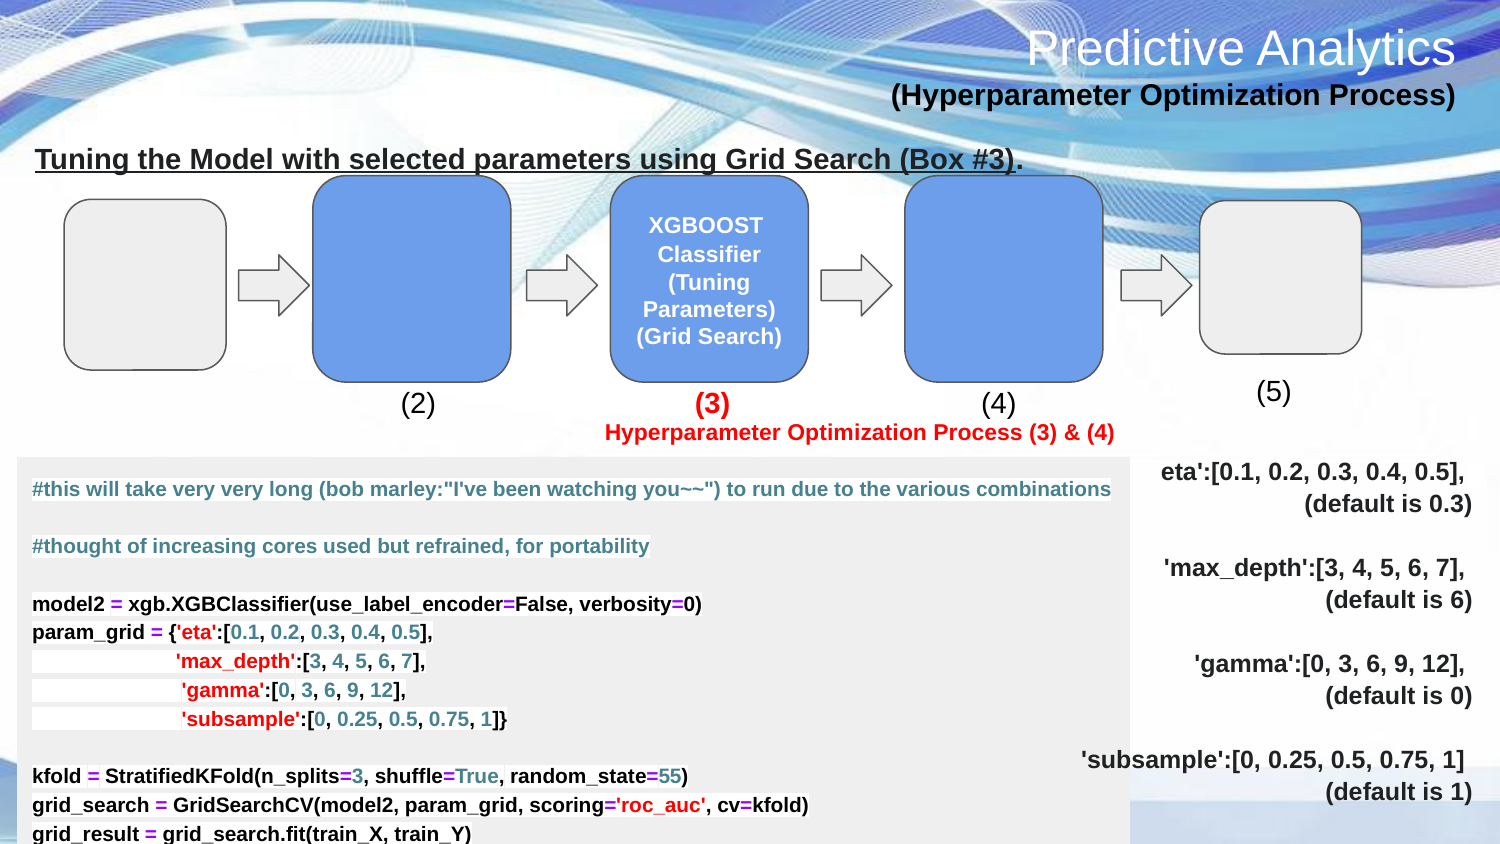

# Predictive Analytics (Hyperparameter Optimization Process)
Tuning the Model with selected parameters using Grid Search (Box #3).

XGBOOST
Classifier
(Tuning Parameters)
(Grid Search)

(5)

(2)
(3)
(4)
Hyperparameter Optimization Process (3) & (4)
eta':[0.1, 0.2, 0.3, 0.4, 0.5],
(default is 0.3)
'max_depth':[3, 4, 5, 6, 7],
(default is 6)
'gamma':[0, 3, 6, 9, 12],
(default is 0)
'subsample':[0, 0.25, 0.5, 0.75, 1]
(default is 1)
#this will take very very long (bob marley:"I've been watching you~~") to run due to the various combinations
#thought of increasing cores used but refrained, for portability
model2 = xgb.XGBClassifier(use_label_encoder=False, verbosity=0)
param_grid = {'eta':[0.1, 0.2, 0.3, 0.4, 0.5],
                         'max_depth':[3, 4, 5, 6, 7],
                          'gamma':[0, 3, 6, 9, 12],
                          'subsample':[0, 0.25, 0.5, 0.75, 1]}
kfold = StratifiedKFold(n_splits=3, shuffle=True, random_state=55)
grid_search = GridSearchCV(model2, param_grid, scoring='roc_auc', cv=kfold)
grid_result = grid_search.fit(train_X, train_Y)